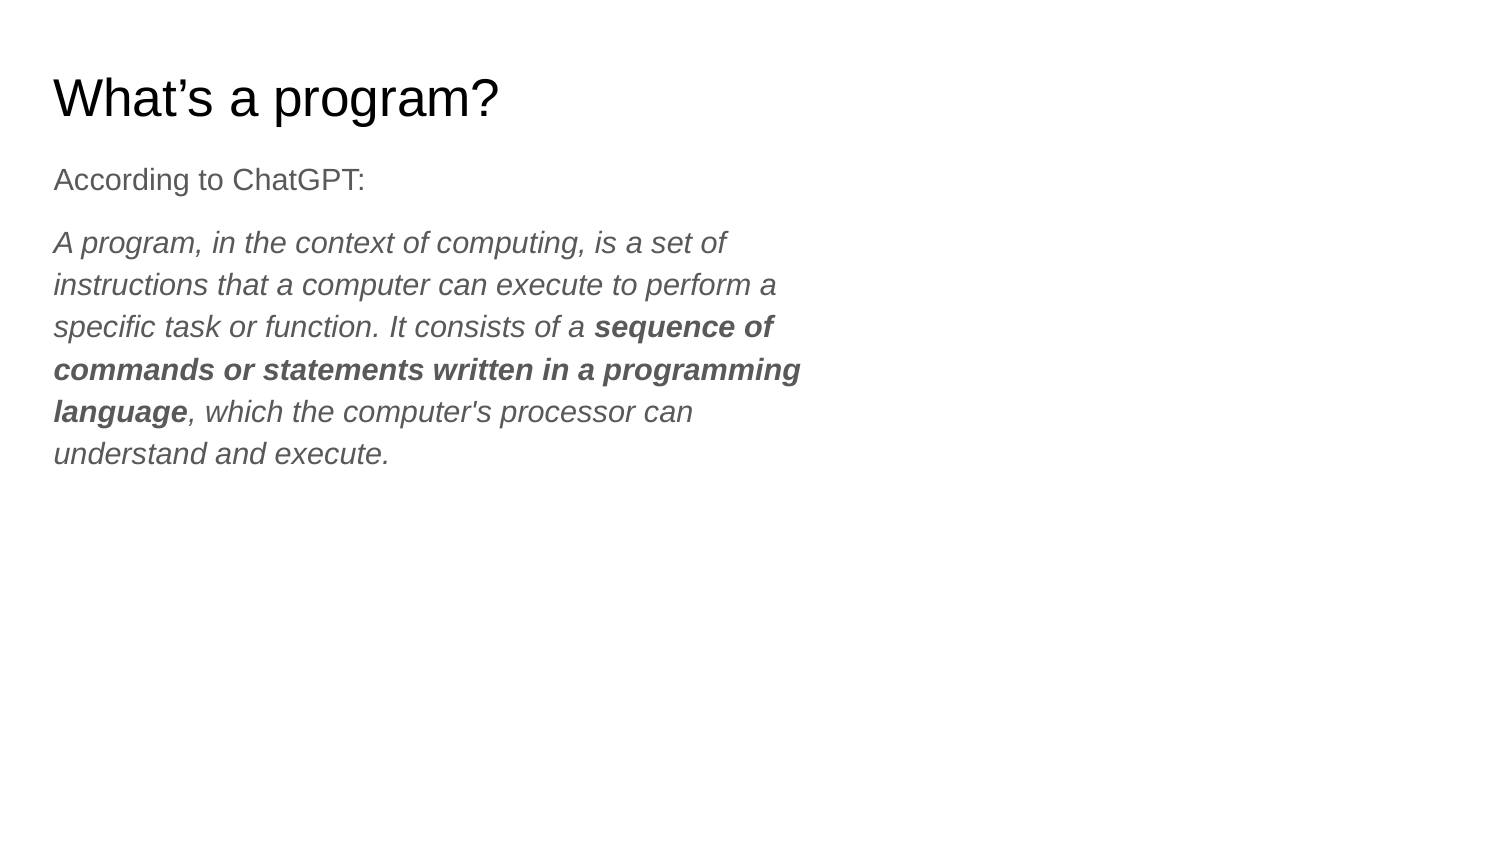

# What’s a program?
According to ChatGPT:
A program, in the context of computing, is a set of instructions that a computer can execute to perform a specific task or function. It consists of a sequence of commands or statements written in a programming language, which the computer's processor can understand and execute.